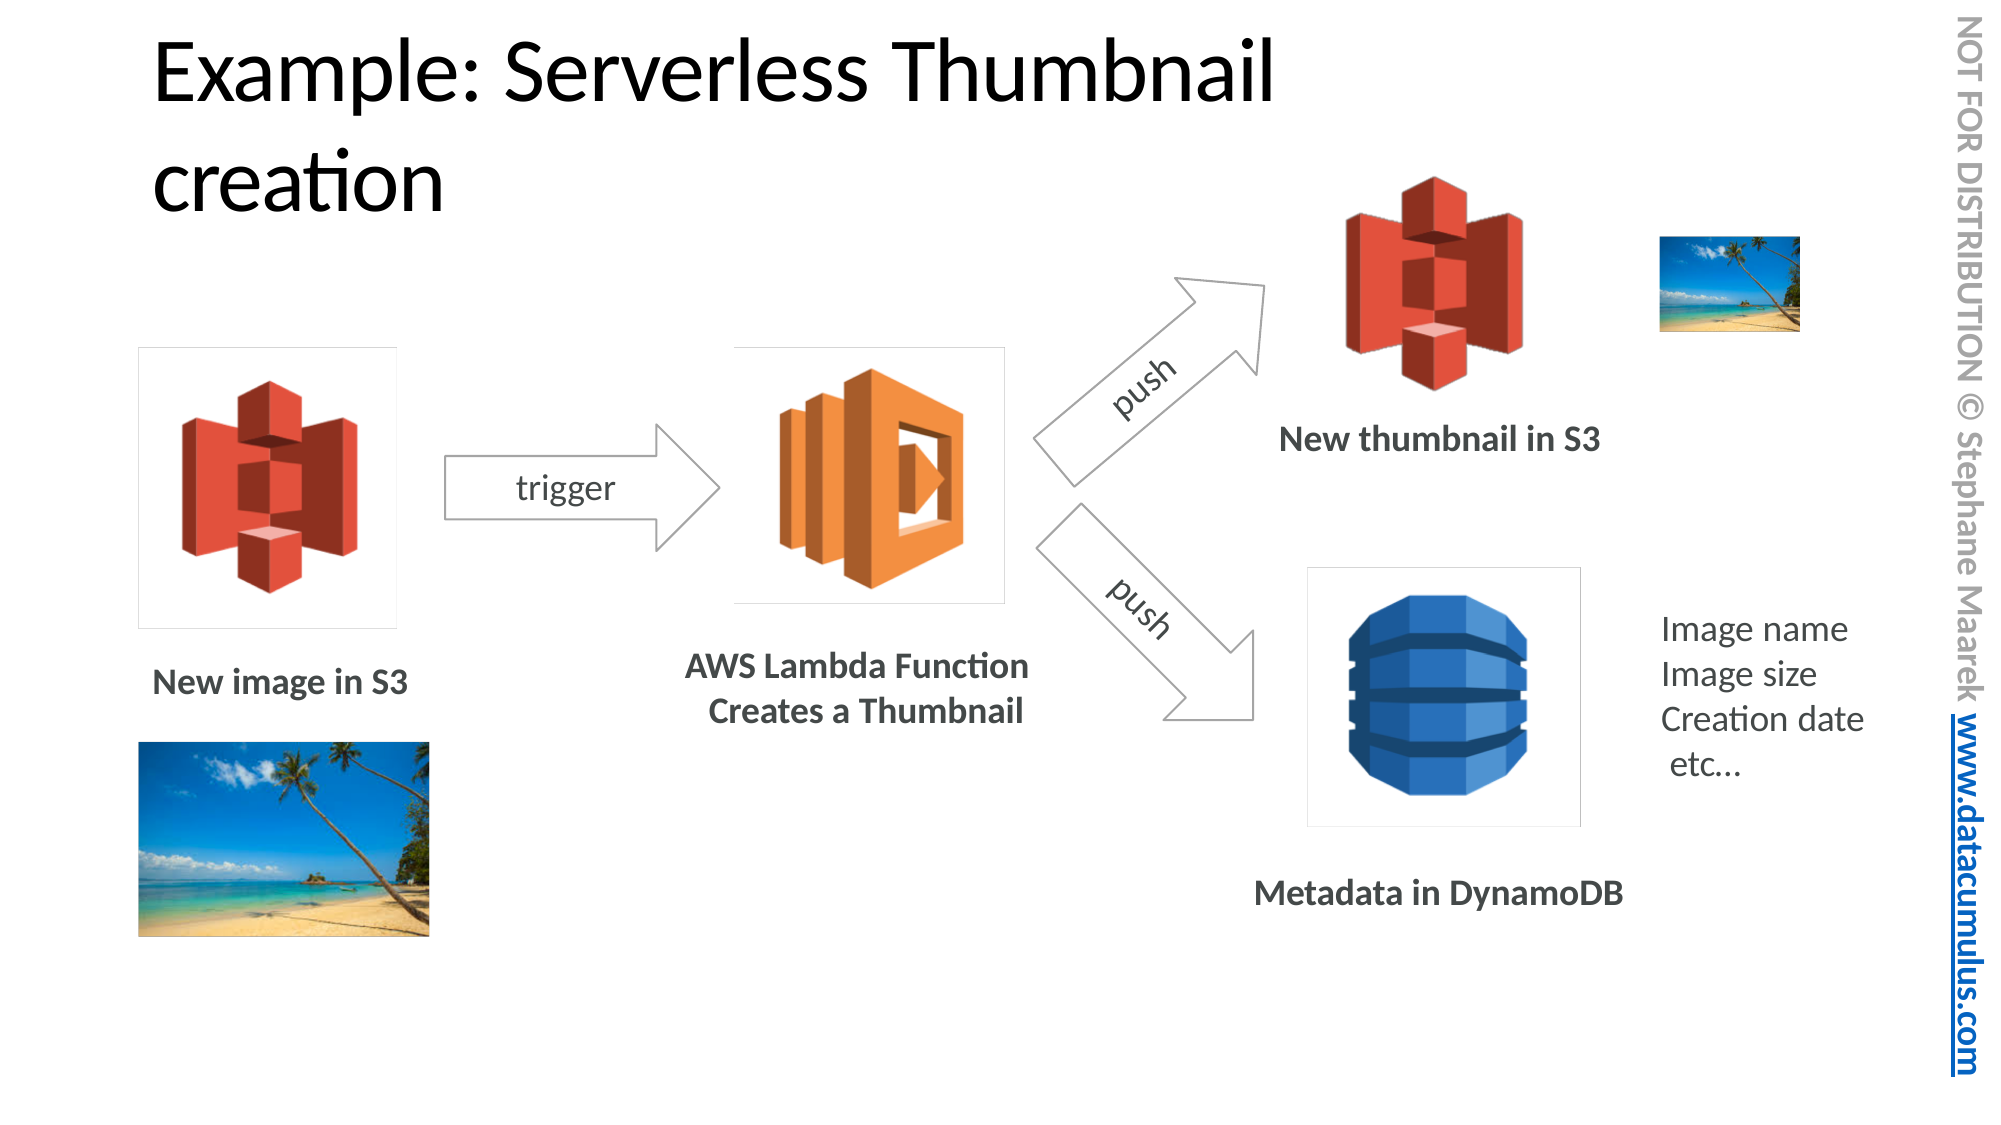

NOT FOR DISTRIBUTION © Stephane Maarek www.datacumulus.com
# Example: Serverless Thumbnail creation

push
New thumbnail in S3

trigger

push
Image name  Image size  Creation date  etc…
AWS Lambda Function  Creates a Thumbnail
New image in S3

Metadata in DynamoDB
© Stephane Maarek